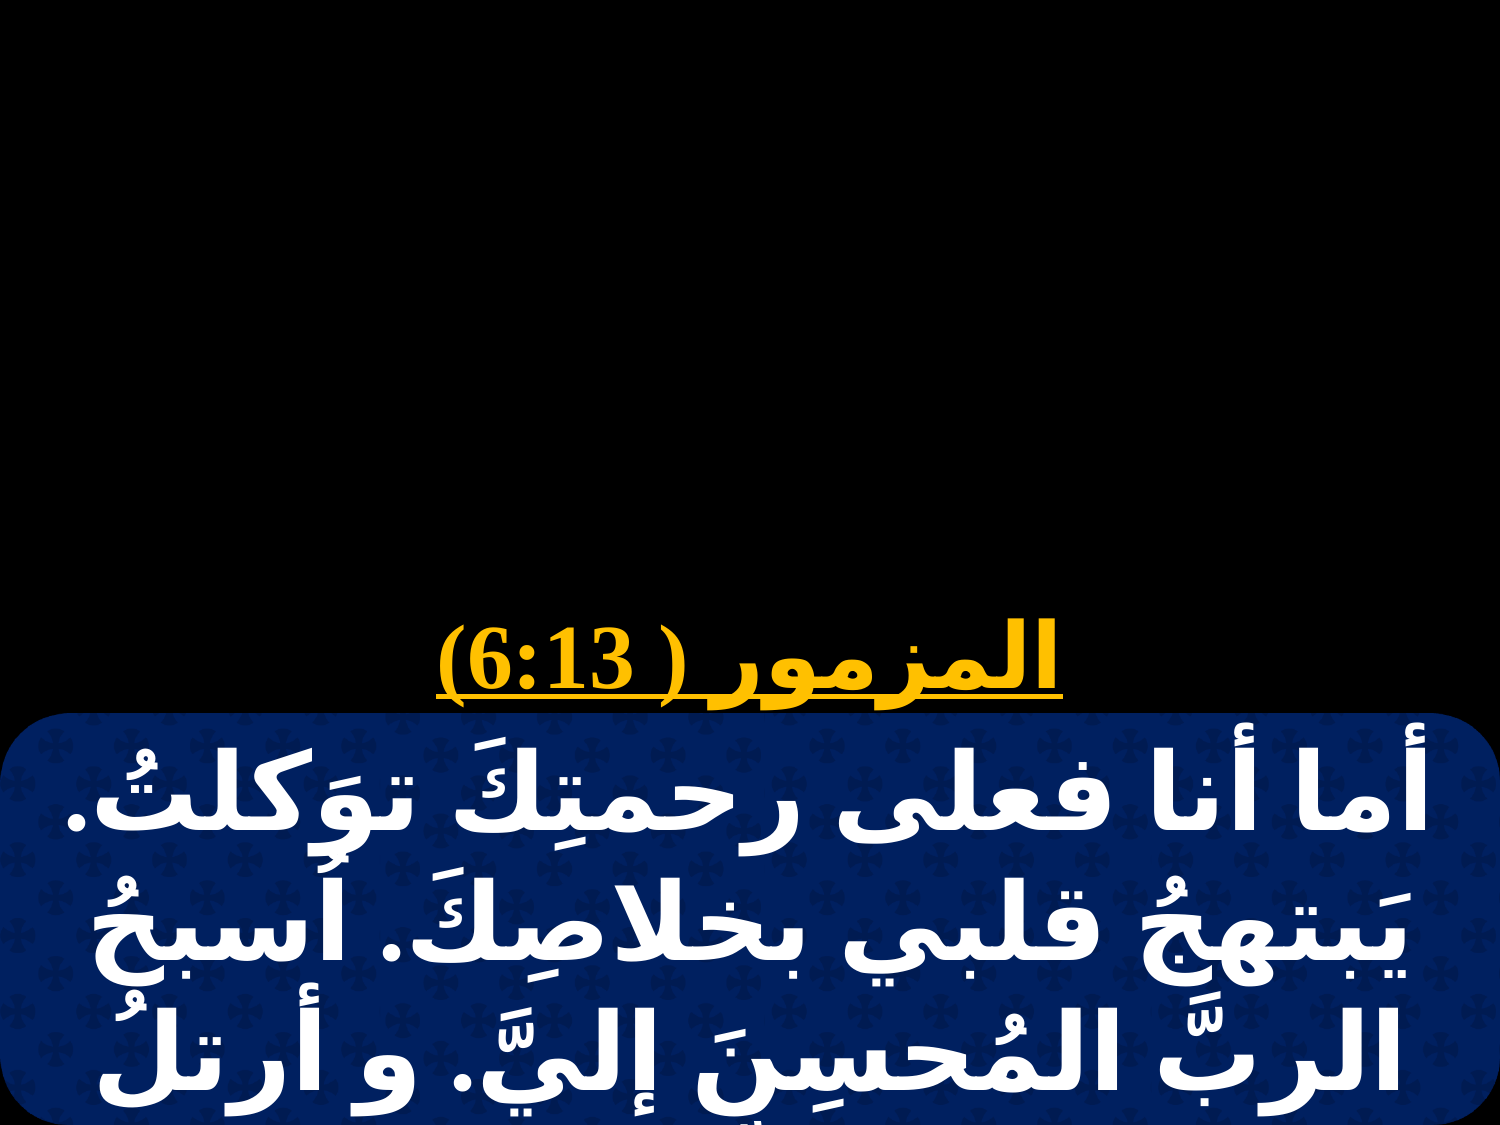

المزمور ( 6:13)
أما أنا فعلى رحمتِكَ توَكلتُ. يَبتهجُ قلبي بخلاصِكَ. اُسبحُ الربَّ المُحسِنَ إليَّ. و أرتلُ لاسمِ الربِّ العالي.